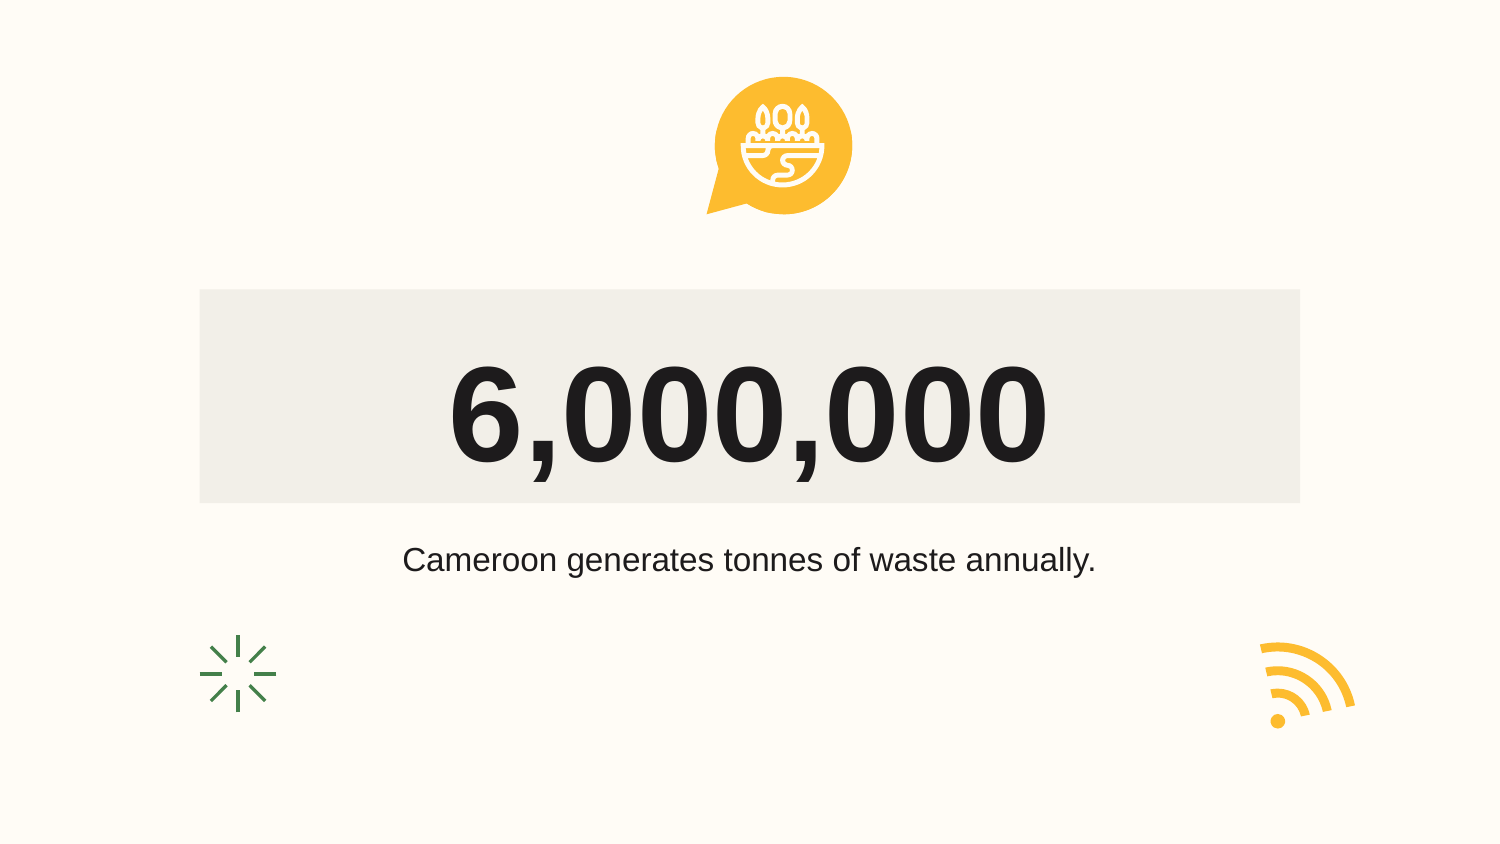

# 6,000,000
Cameroon generates tonnes of waste annually.